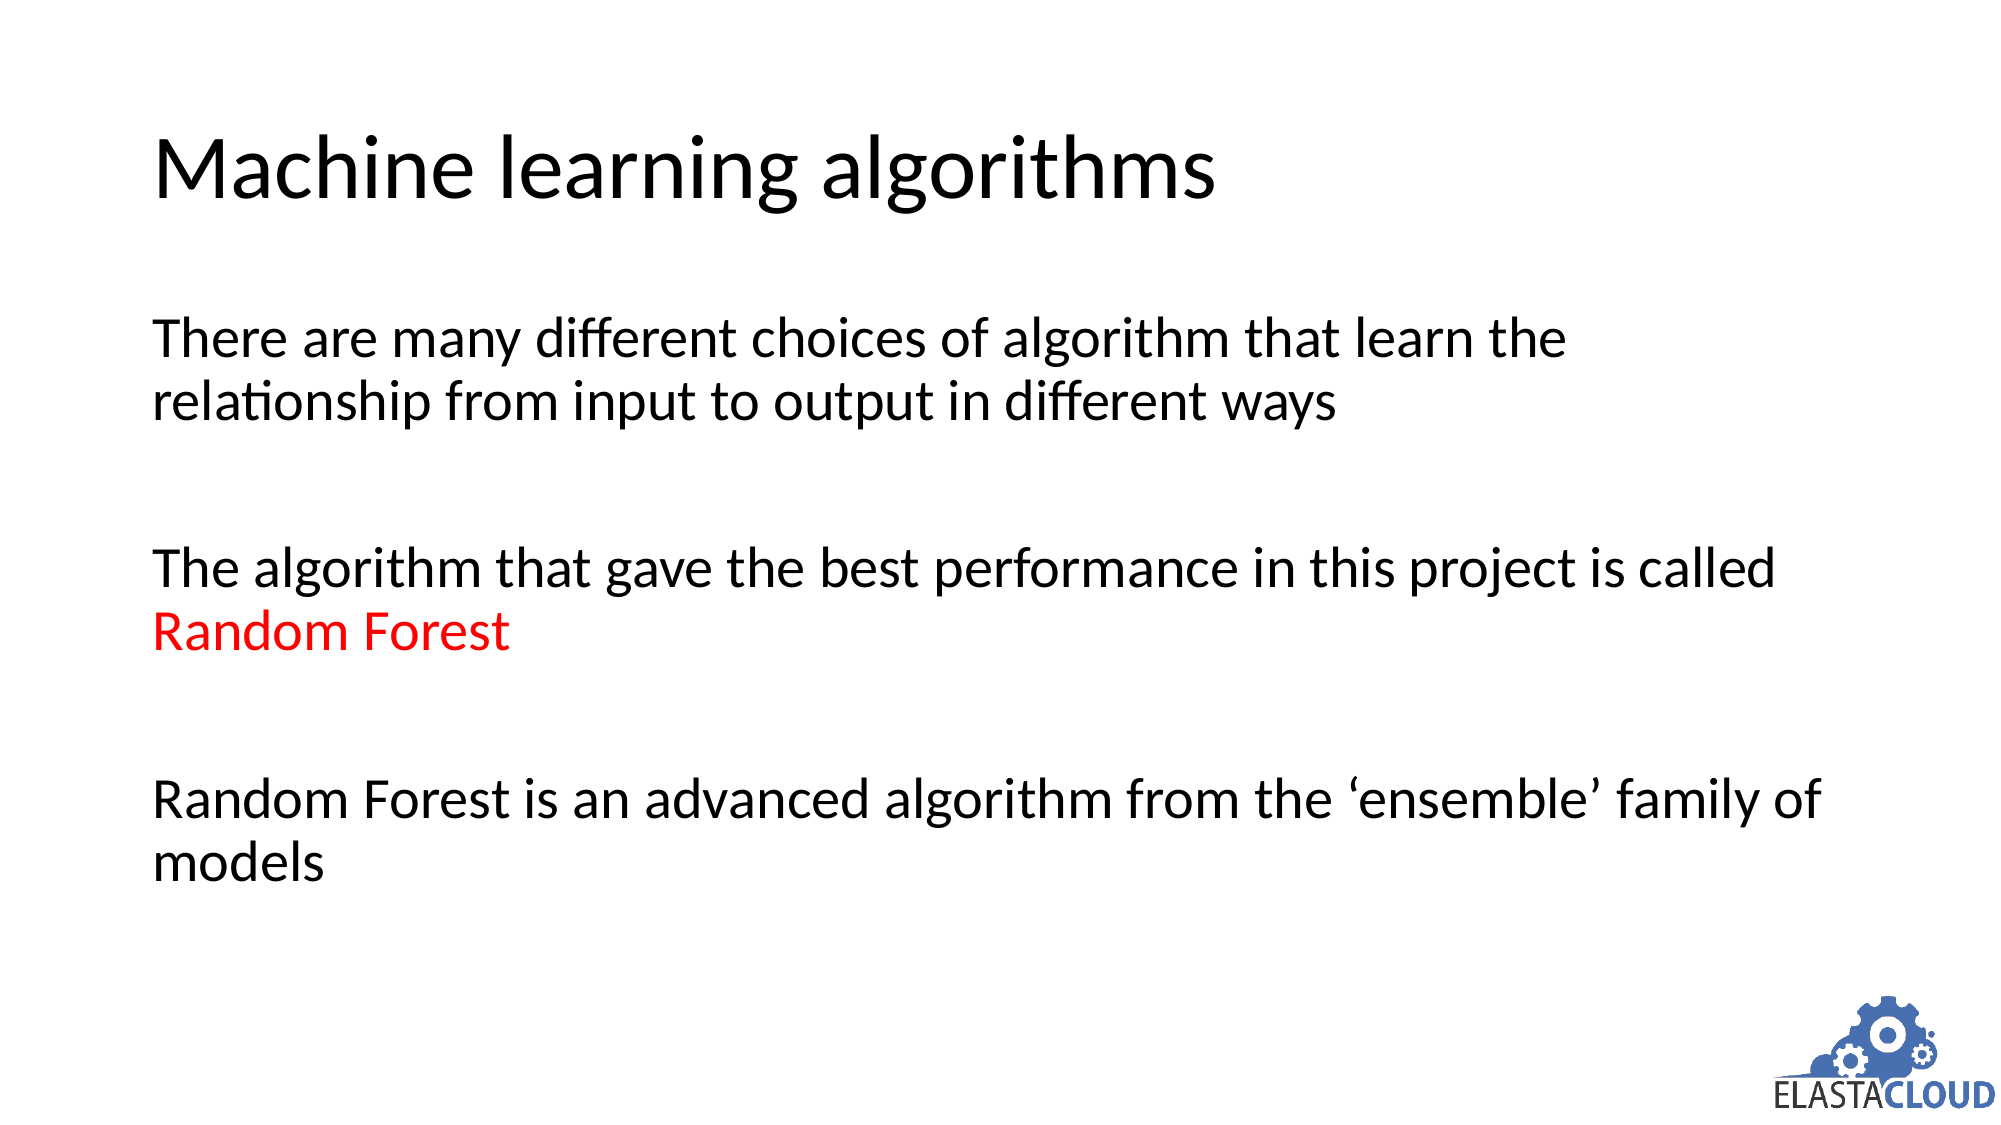

# Machine learning algorithms
There are many different choices of algorithm that learn the relationship from input to output in different ways

The algorithm that gave the best performance in this project is called Random Forest

Random Forest is an advanced algorithm from the ‘ensemble’ family of models